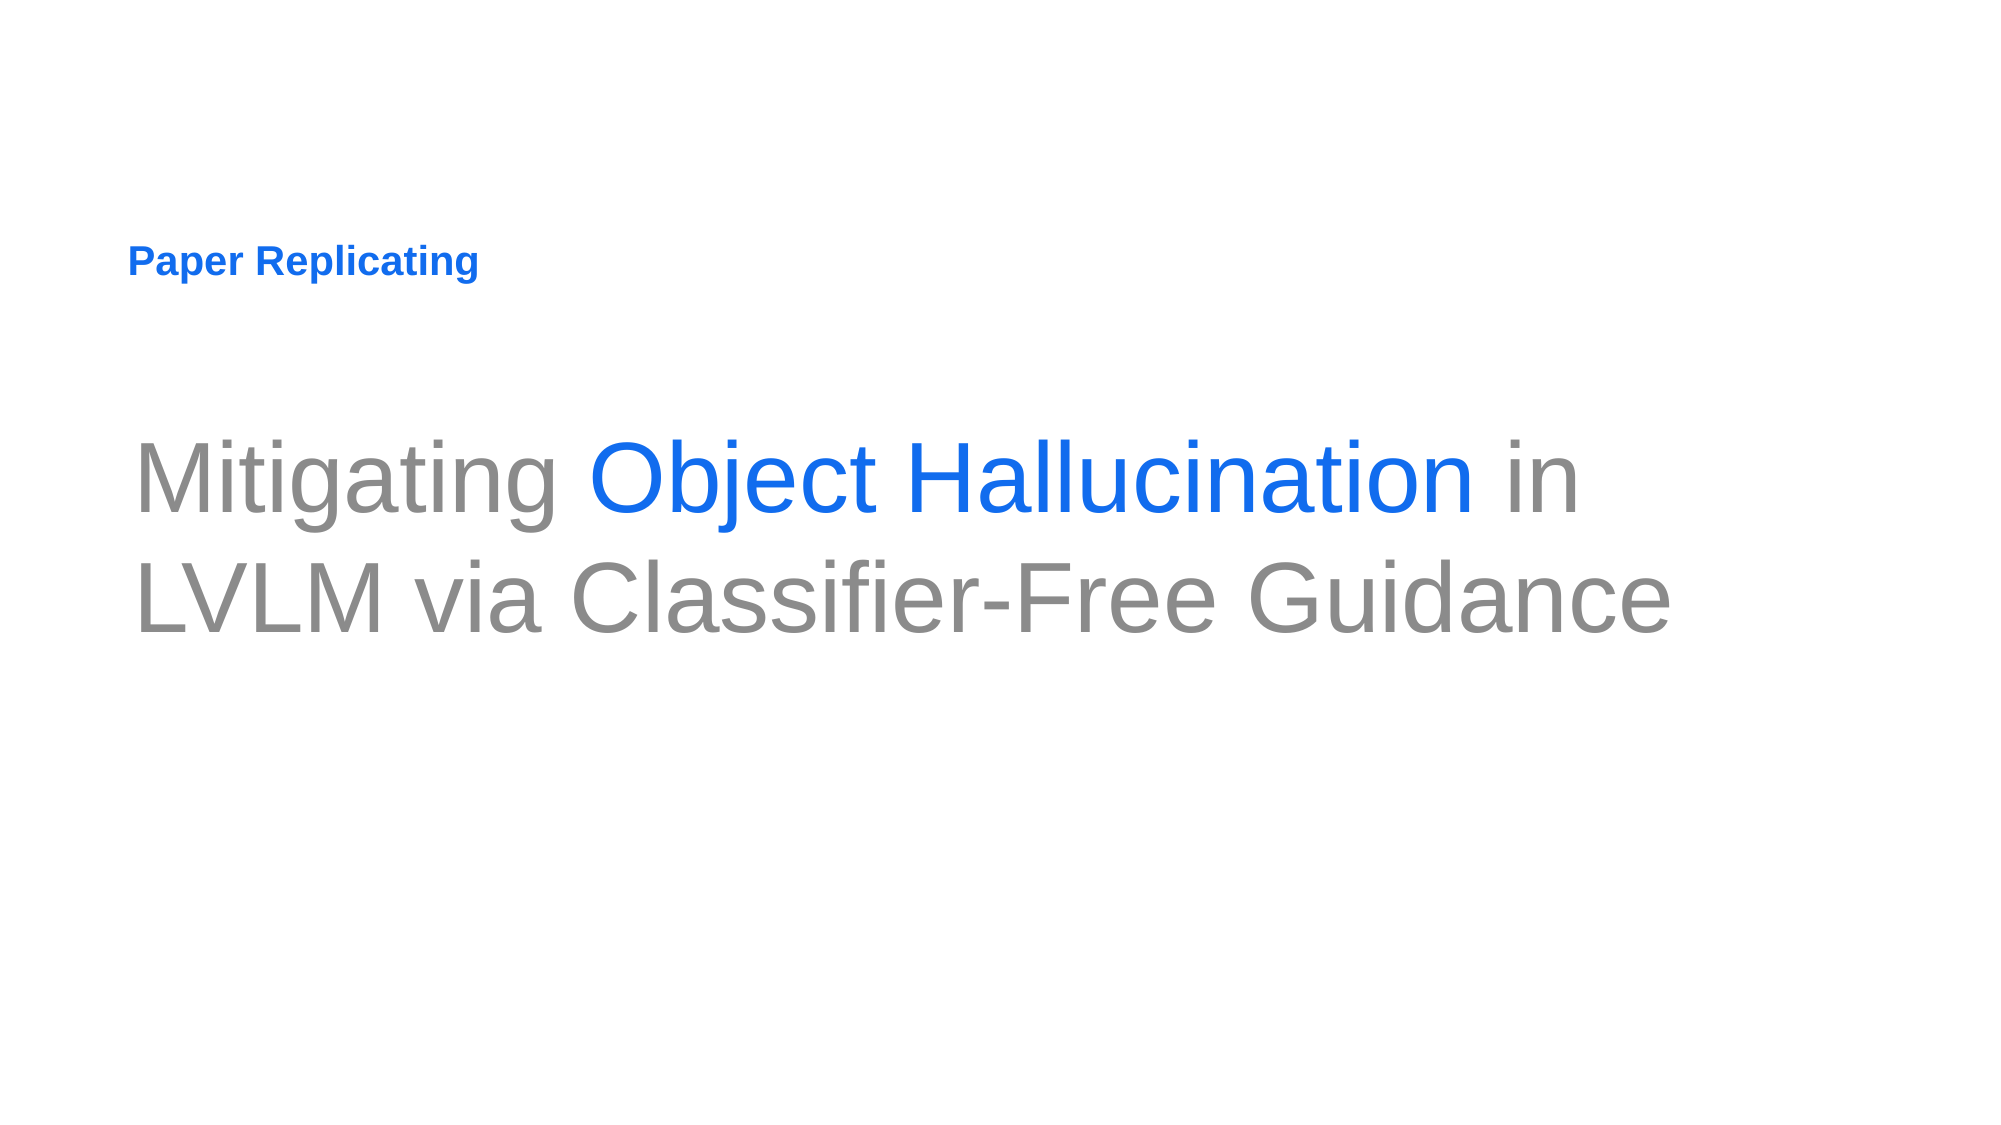

Paper Replicating
Mitigating Object Hallucination in LVLM via Classifier-Free Guidance